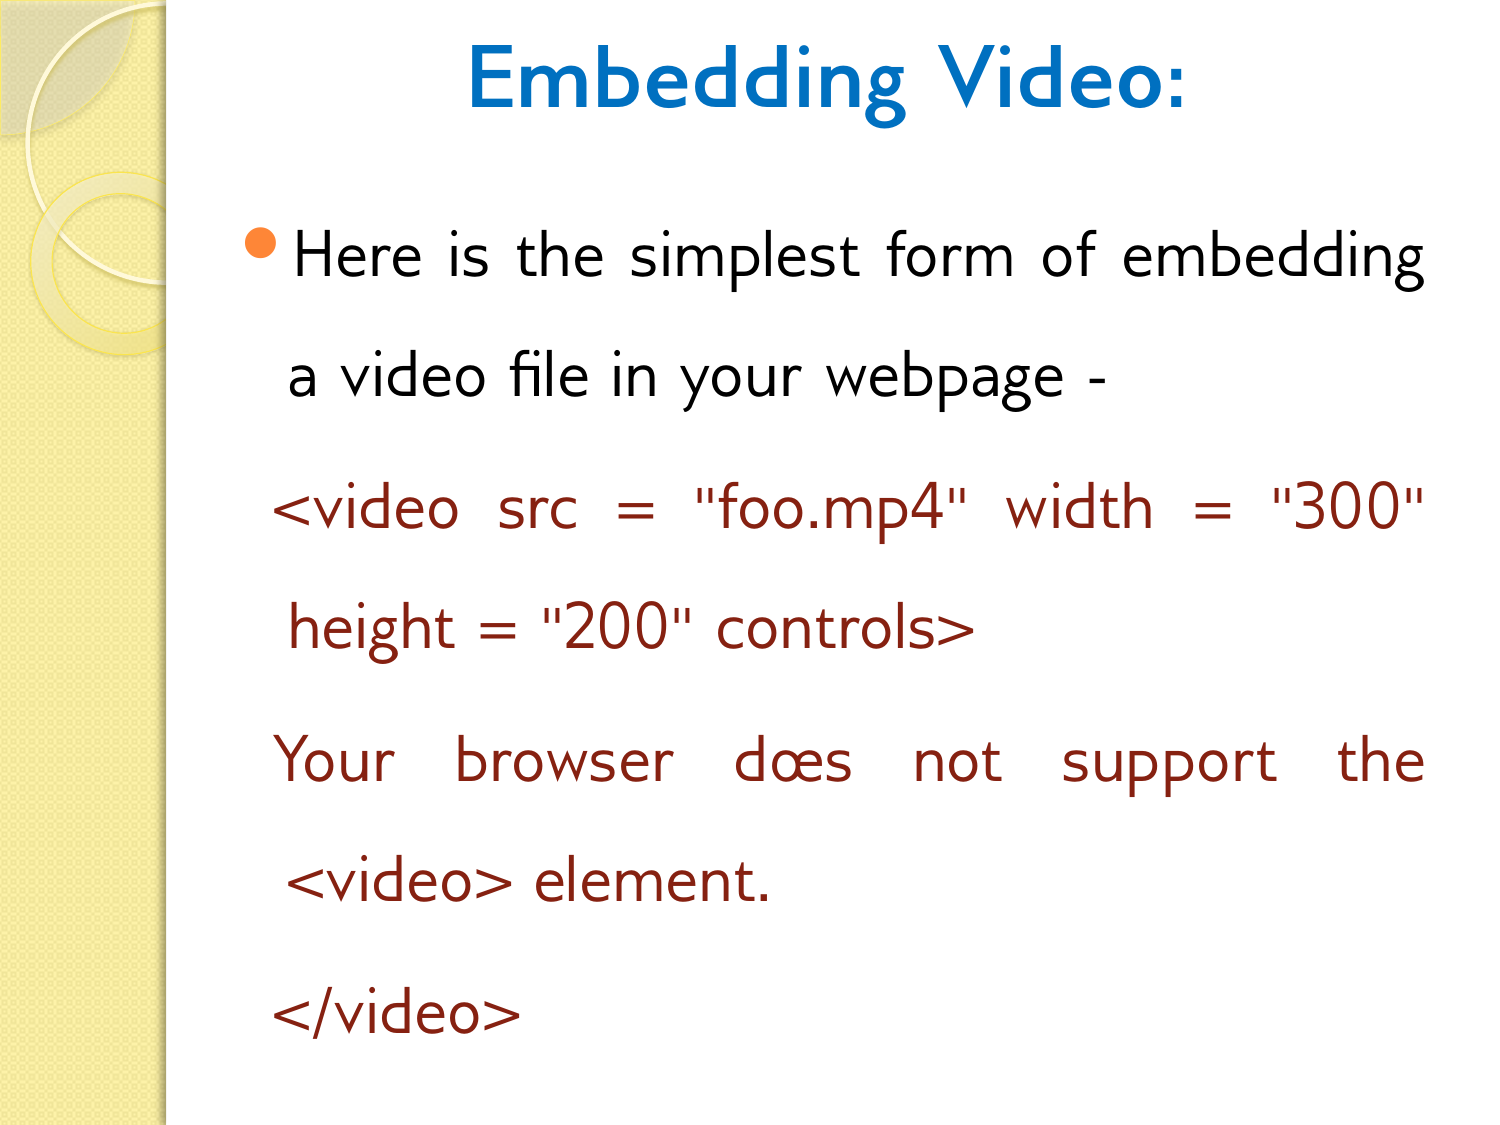

# Embedding Video:
Here is the simplest form of embedding a video file in your webpage −
<video src = "foo.mp4" width = "300" height = "200" controls>
Your browser does not support the <video> element.
</video>